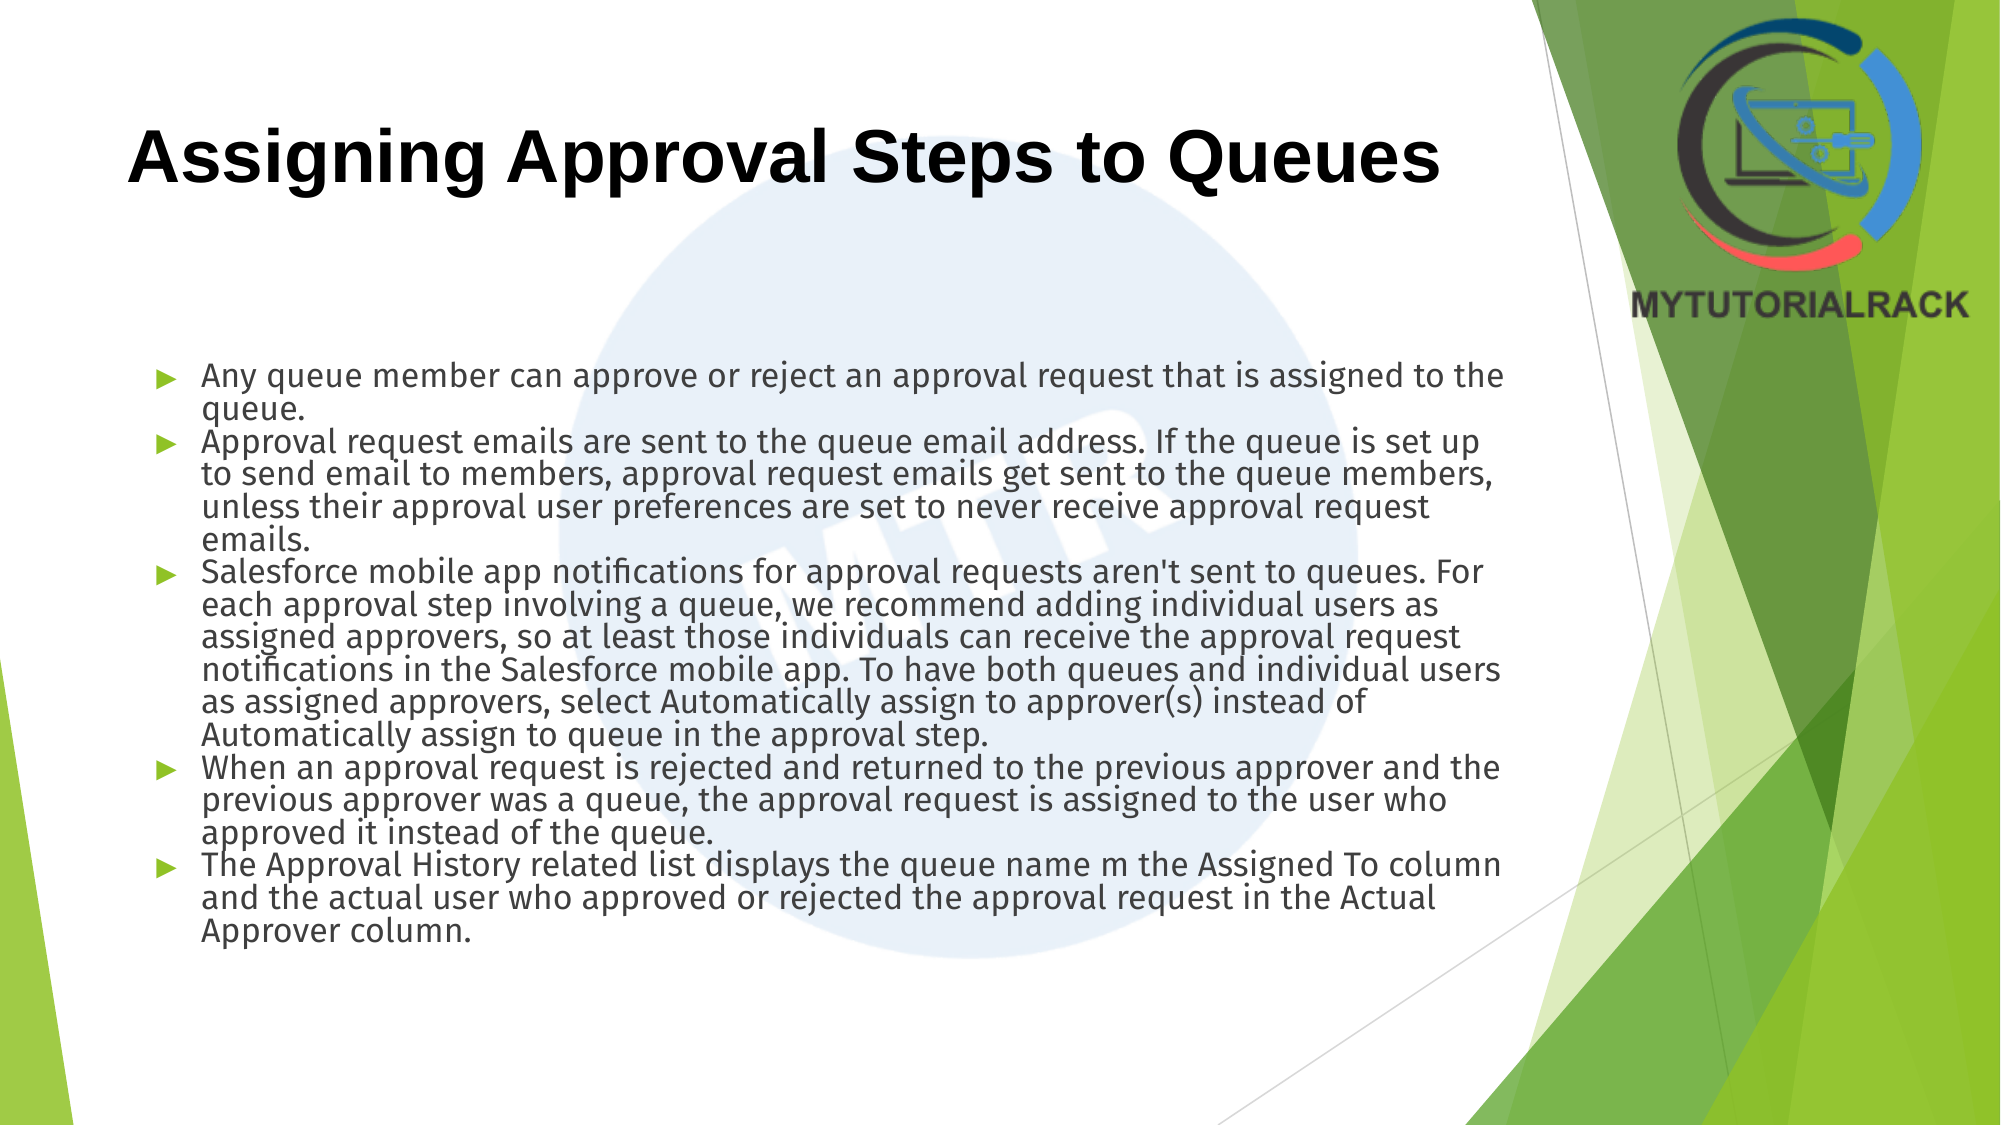

# Assigning Approval Steps to Queues
Any queue member can approve or reject an approval request that is assigned to the queue.
Approval request emails are sent to the queue email address. If the queue is set up to send email to members, approval request emails get sent to the queue members, unless their approval user preferences are set to never receive approval request emails.
Salesforce mobile app notifications for approval requests aren't sent to queues. For each approval step involving a queue, we recommend adding individual users as assigned approvers, so at least those individuals can receive the approval request notifications in the Salesforce mobile app. To have both queues and individual users as assigned approvers, select Automatically assign to approver(s) instead of Automatically assign to queue in the approval step.
When an approval request is rejected and returned to the previous approver and the previous approver was a queue, the approval request is assigned to the user who approved it instead of the queue.
The Approval History related list displays the queue name m the Assigned To column and the actual user who approved or rejected the approval request in the Actual Approver column.